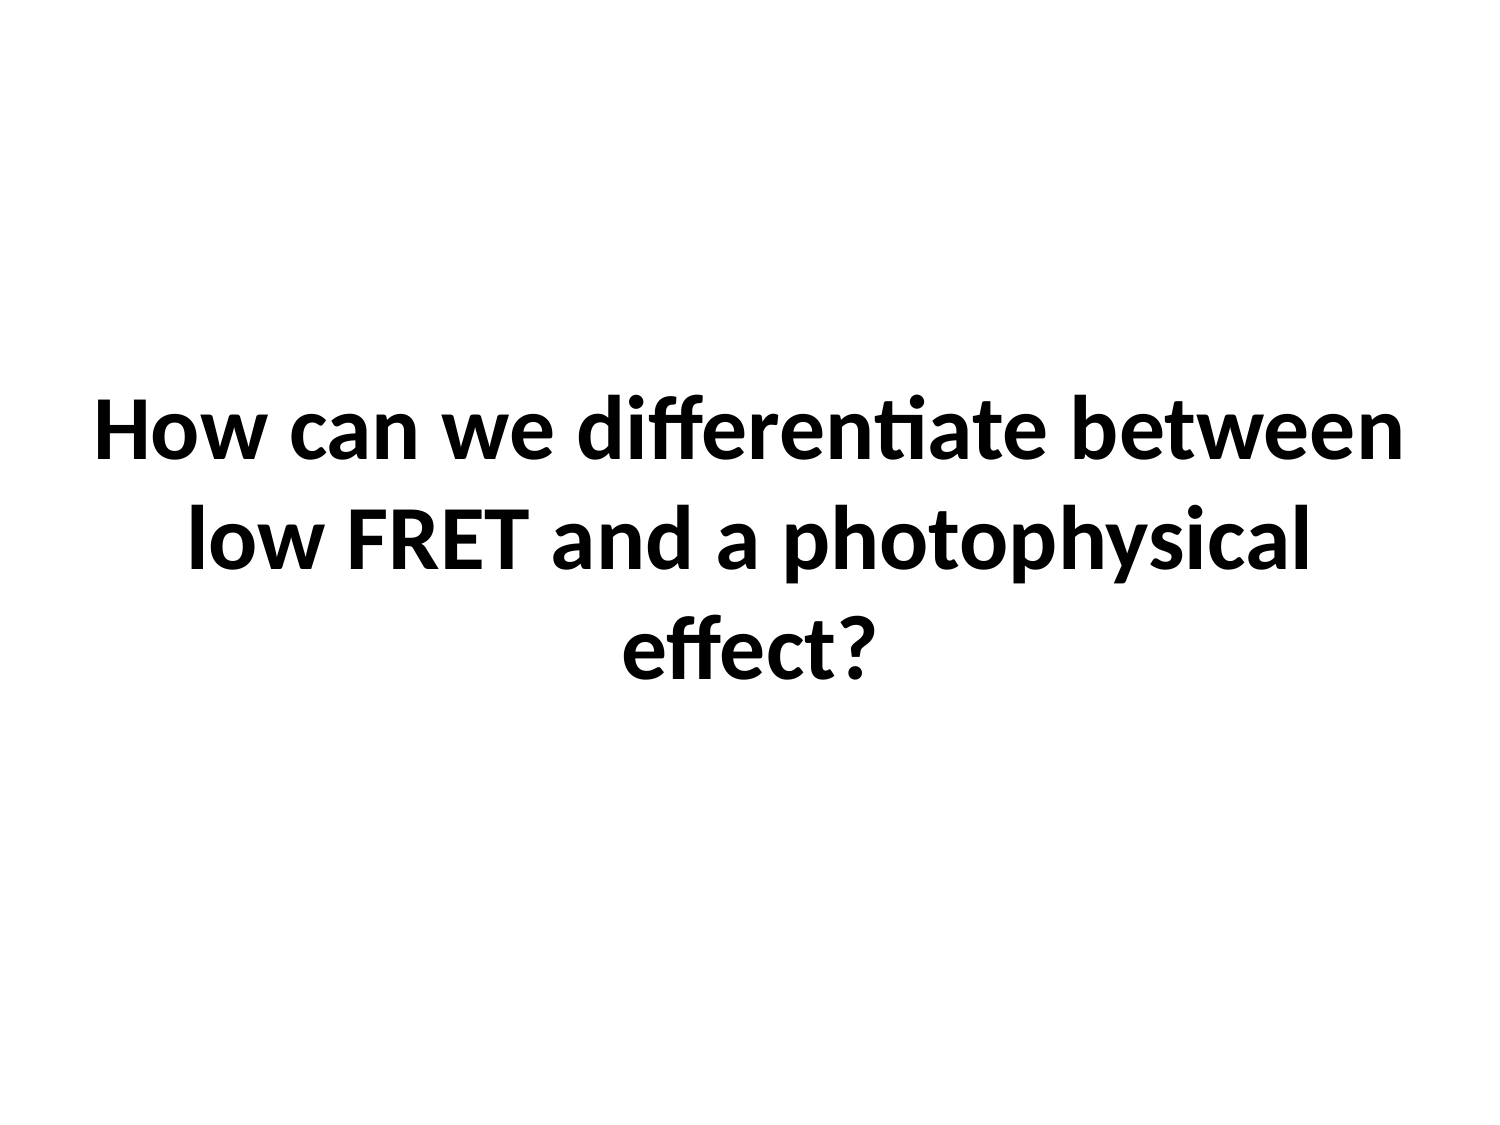

# How can we differentiate between low FRET and a photophysical effect?